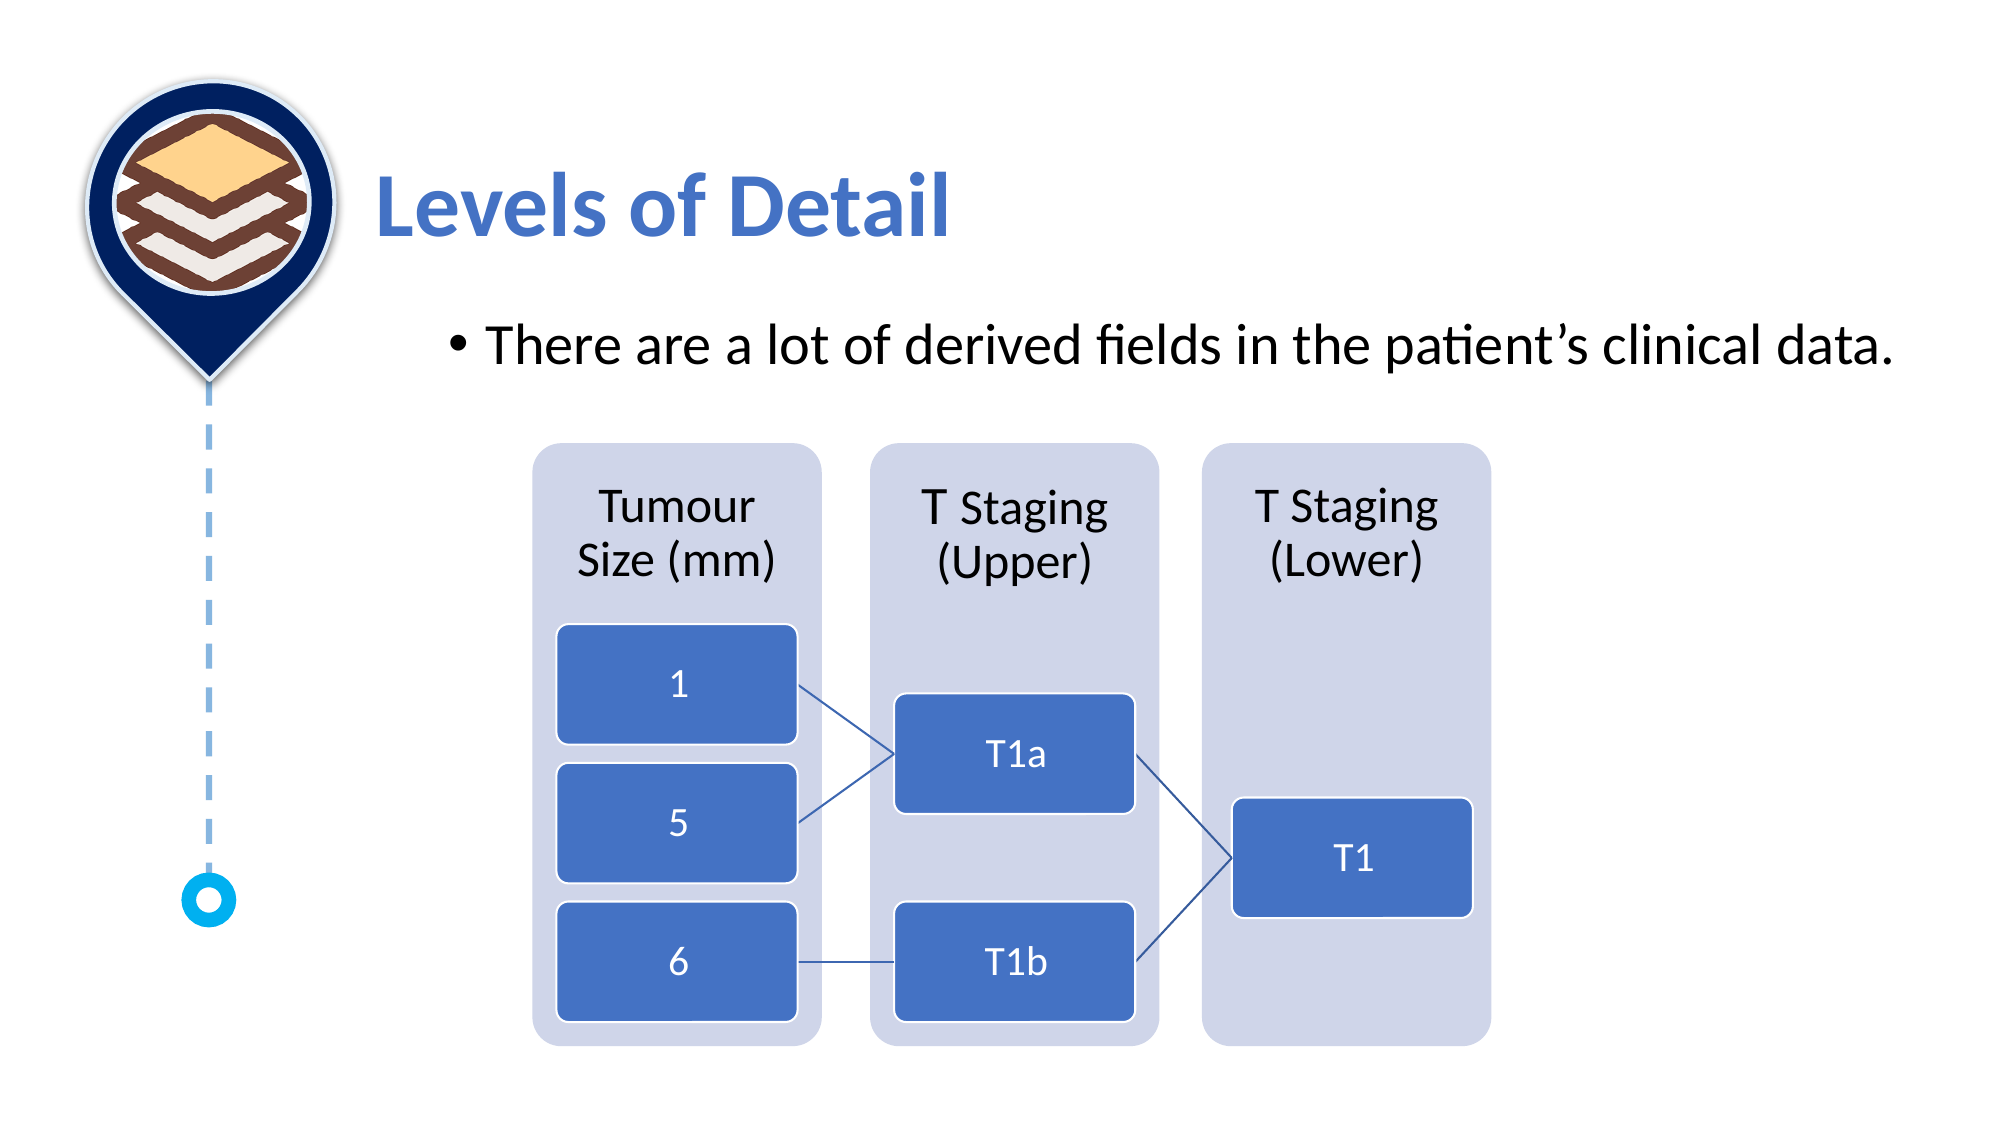

# Levels of Detail
There are a lot of derived fields in the patient’s clinical data.
Tumour Size (mm)
T Staging (Upper)
T Staging (Lower)
T1

T1a

1

5

T1b

6